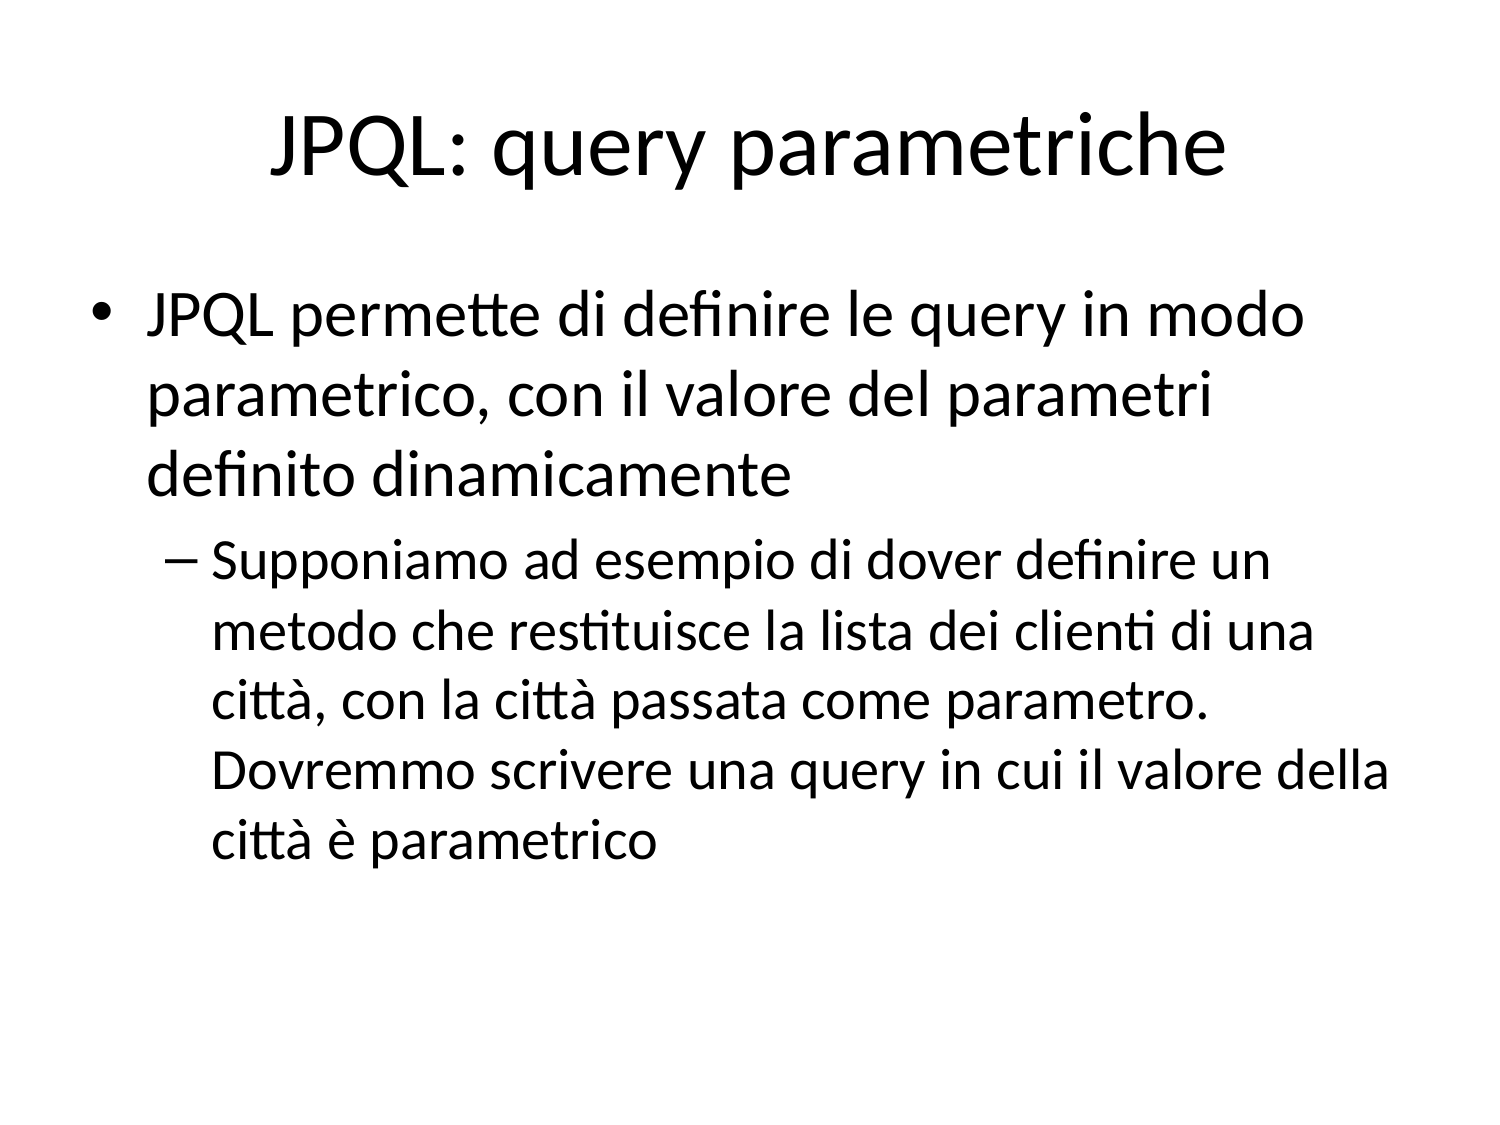

# JPQL: query parametriche
JPQL permette di definire le query in modo parametrico, con il valore del parametri definito dinamicamente
Supponiamo ad esempio di dover definire un metodo che restituisce la lista dei clienti di una città, con la città passata come parametro. Dovremmo scrivere una query in cui il valore della città è parametrico